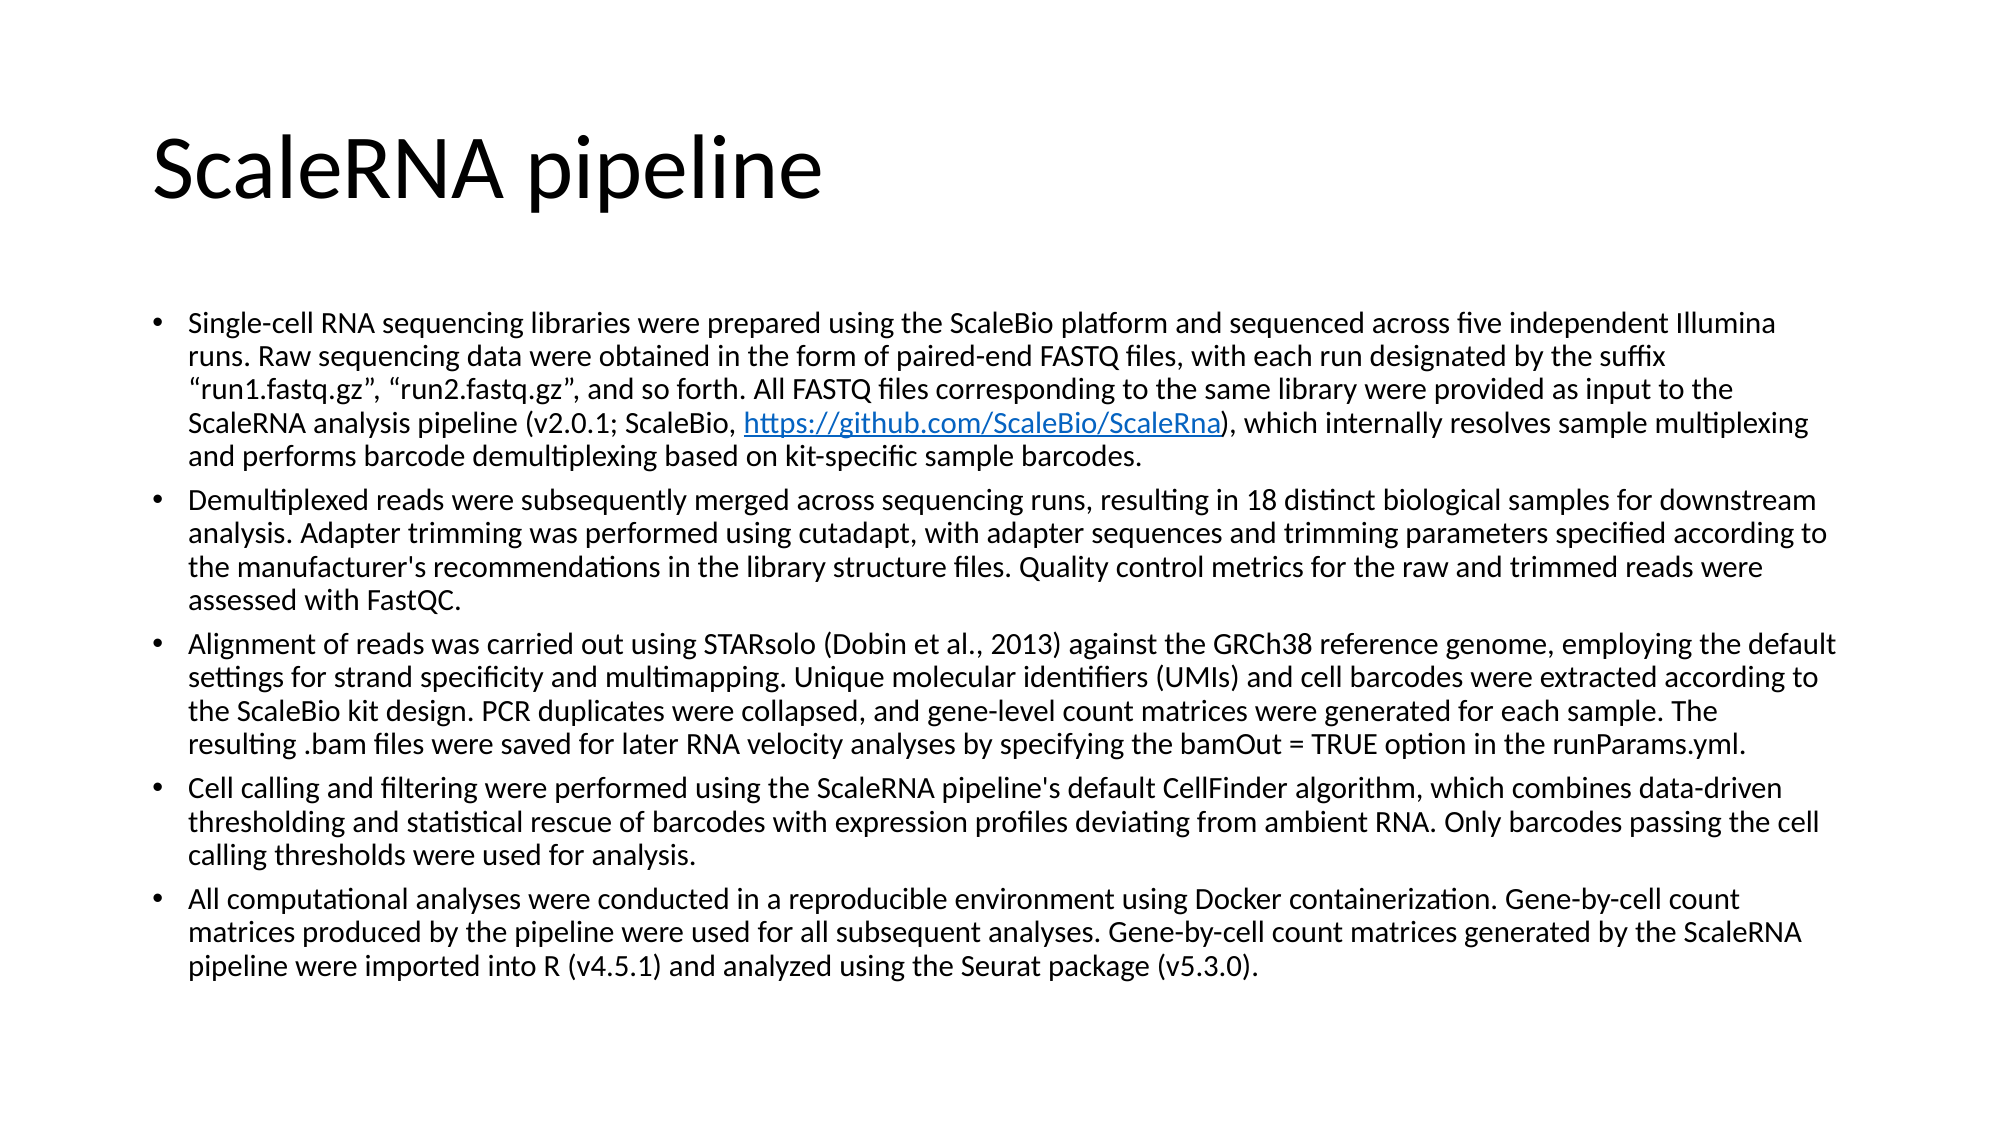

# ScaleRNA pipeline
Single-cell RNA sequencing libraries were prepared using the ScaleBio platform and sequenced across five independent Illumina runs. Raw sequencing data were obtained in the form of paired-end FASTQ files, with each run designated by the suffix “run1.fastq.gz”, “run2.fastq.gz”, and so forth. All FASTQ files corresponding to the same library were provided as input to the ScaleRNA analysis pipeline (v2.0.1; ScaleBio, https://github.com/ScaleBio/ScaleRna), which internally resolves sample multiplexing and performs barcode demultiplexing based on kit-specific sample barcodes.
Demultiplexed reads were subsequently merged across sequencing runs, resulting in 18 distinct biological samples for downstream analysis. Adapter trimming was performed using cutadapt, with adapter sequences and trimming parameters specified according to the manufacturer's recommendations in the library structure files. Quality control metrics for the raw and trimmed reads were assessed with FastQC.
Alignment of reads was carried out using STARsolo (Dobin et al., 2013) against the GRCh38 reference genome, employing the default settings for strand specificity and multimapping. Unique molecular identifiers (UMIs) and cell barcodes were extracted according to the ScaleBio kit design. PCR duplicates were collapsed, and gene-level count matrices were generated for each sample. The resulting .bam files were saved for later RNA velocity analyses by specifying the bamOut = TRUE option in the runParams.yml.
Cell calling and filtering were performed using the ScaleRNA pipeline's default CellFinder algorithm, which combines data-driven thresholding and statistical rescue of barcodes with expression profiles deviating from ambient RNA. Only barcodes passing the cell calling thresholds were used for analysis.
All computational analyses were conducted in a reproducible environment using Docker containerization. Gene-by-cell count matrices produced by the pipeline were used for all subsequent analyses. Gene-by-cell count matrices generated by the ScaleRNA pipeline were imported into R (v4.5.1) and analyzed using the Seurat package (v5.3.0).